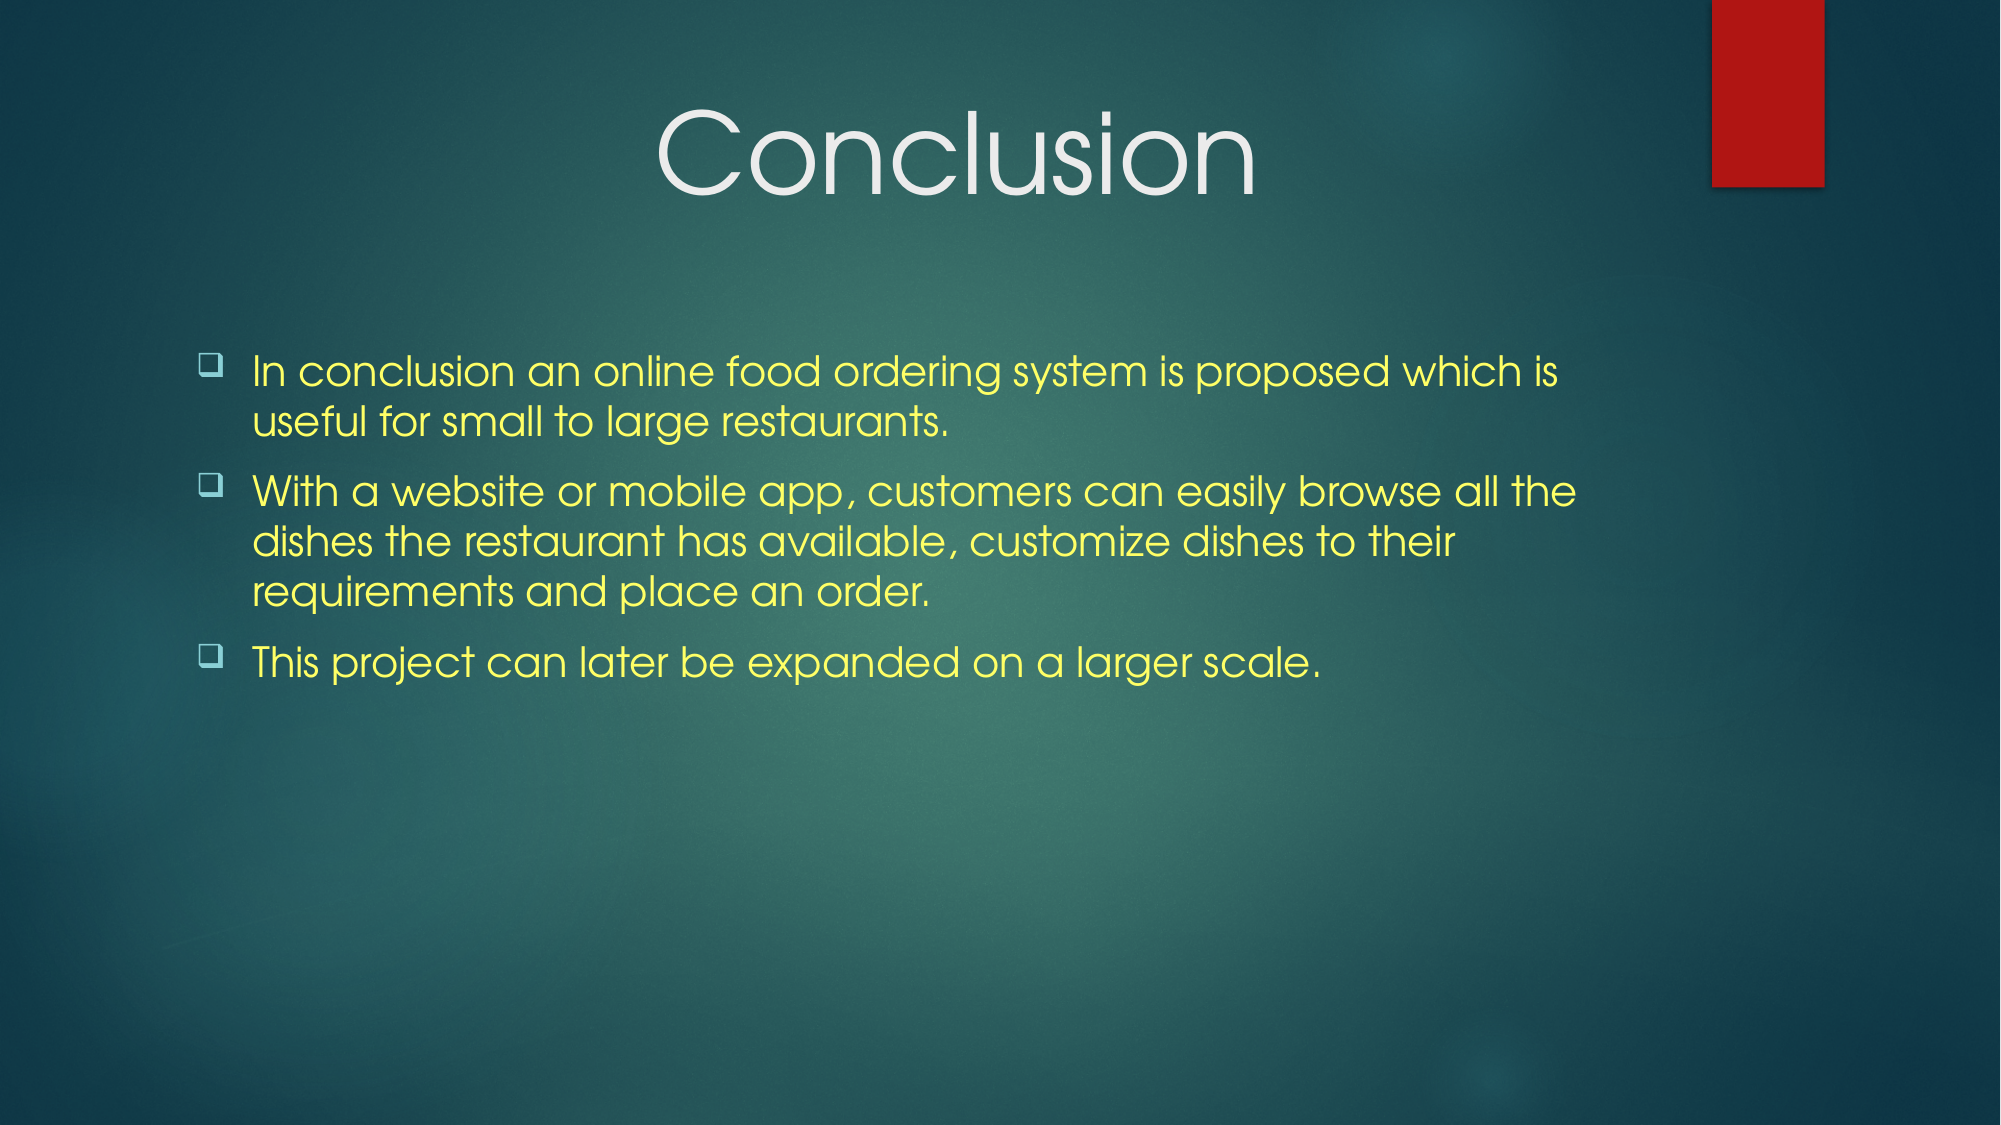

# Conclusion
In conclusion an online food ordering system is proposed which is useful for small to large restaurants.
With a website or mobile app, customers can easily browse all the dishes the restaurant has available, customize dishes to their requirements and place an order.
This project can later be expanded on a larger scale.